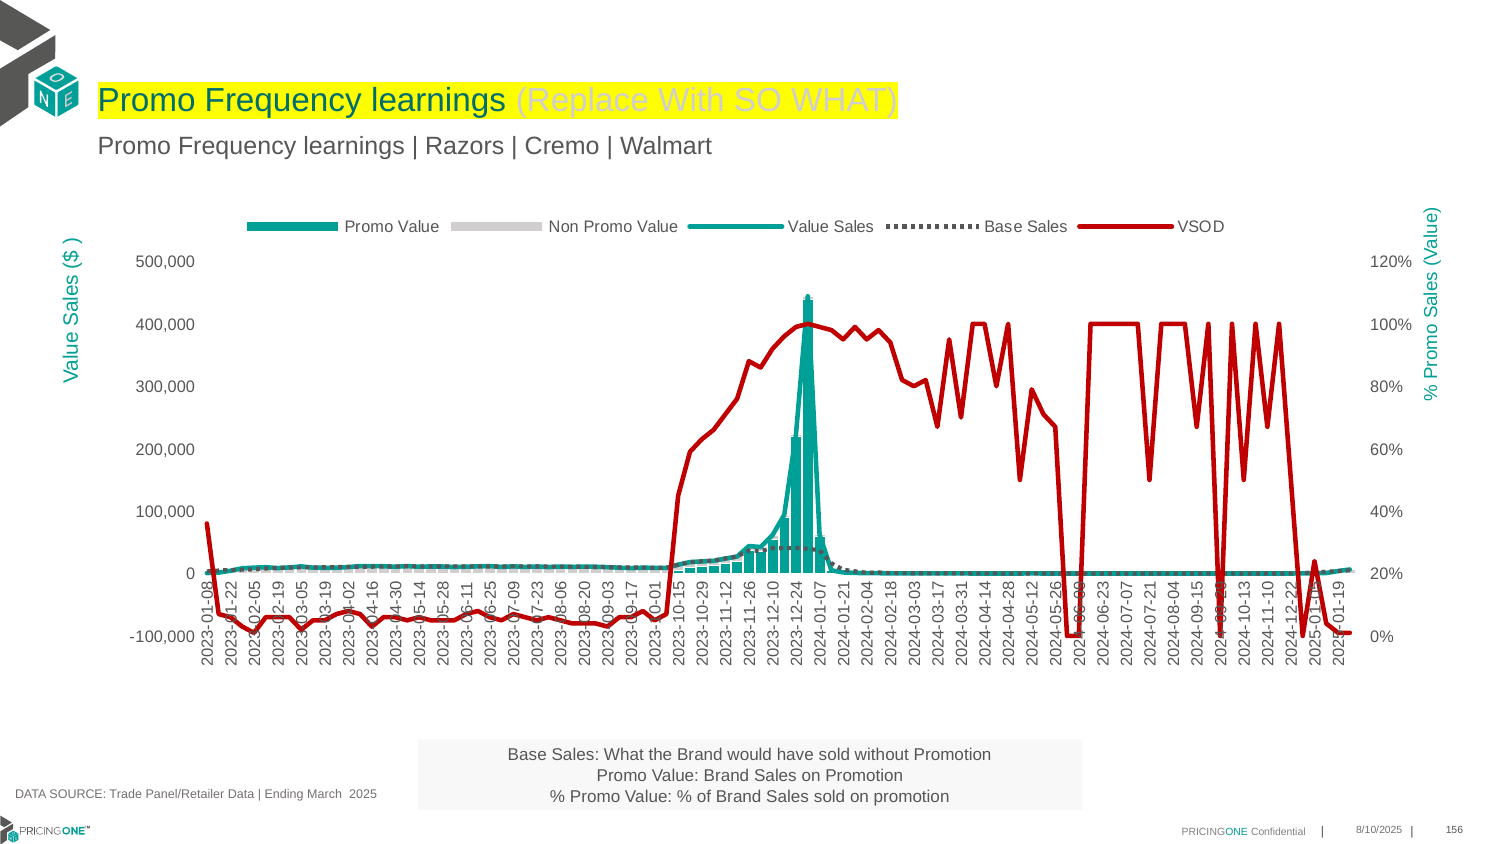

# Promo Frequency learnings (Replace With SO WHAT)
Promo Frequency learnings | Razors | Cremo | Walmart

### Chart

| Category | Promo Value | Non Promo Value | Value Sales | Base Sales | VSOD |
|---|---|---|---|---|---|
| 44934 | 206.0 | 457.0 | 663.0 | 3323.0 | 0.36 |
| 44941 | 84.0 | 1459.0 | 1543.0 | 4737.0 | 0.07 |
| 44948 | 125.0 | 4286.0 | 4411.0 | 5671.0 | 0.06 |
| 44955 | 121.0 | 8176.0 | 8297.0 | 6122.0 | 0.03 |
| 44962 | 51.0 | 9296.0 | 9347.0 | 6625.0 | 0.01 |
| 44969 | 550.0 | 9445.0 | 9995.0 | 7943.0 | 0.06 |
| 44976 | 354.0 | 8229.0 | 8583.0 | 9000.0 | 0.06 |
| 44983 | 336.0 | 9439.0 | 9775.0 | 9601.0 | 0.06 |
| 44990 | 194.0 | 11206.0 | 11400.0 | 9729.0 | 0.02 |
| 44997 | 332.0 | 9030.0 | 9362.0 | 9805.0 | 0.05 |
| 45004 | 362.0 | 8743.0 | 9105.0 | 9946.0 | 0.05 |
| 45011 | 470.0 | 8725.0 | 9195.0 | 10399.0 | 0.07 |
| 45018 | 749.0 | 9464.0 | 10213.0 | 10715.0 | 0.08 |
| 45025 | 664.0 | 11287.0 | 11951.0 | 10627.0 | 0.07 |
| 45032 | 214.0 | 11568.0 | 11782.0 | 10884.0 | 0.03 |
| 45039 | 602.0 | 11046.0 | 11648.0 | 11095.0 | 0.06 |
| 45046 | 612.0 | 10182.0 | 10794.0 | 11331.0 | 0.06 |
| 45053 | 413.0 | 11421.0 | 11834.0 | 11528.0 | 0.05 |
| 45060 | 374.0 | 10499.0 | 10873.0 | 11262.0 | 0.06 |
| 45067 | 388.0 | 10837.0 | 11225.0 | 11066.0 | 0.05 |
| 45074 | 445.0 | 10721.0 | 11166.0 | 11331.0 | 0.05 |
| 45081 | 211.0 | 10176.0 | 10387.0 | 11367.0 | 0.05 |
| 45088 | 527.0 | 10362.0 | 10889.0 | 11251.0 | 0.07 |
| 45095 | 360.0 | 10990.0 | 11350.0 | 11334.0 | 0.08 |
| 45102 | 286.0 | 11643.0 | 11929.0 | 11266.0 | 0.06 |
| 45109 | 228.0 | 10327.0 | 10555.0 | 11297.0 | 0.05 |
| 45116 | 327.0 | 11101.0 | 11428.0 | 11331.0 | 0.07 |
| 45123 | 360.0 | 10170.0 | 10530.0 | 11328.0 | 0.06 |
| 45130 | 422.0 | 10786.0 | 11208.0 | 11181.0 | 0.05 |
| 45137 | 496.0 | 9828.0 | 10324.0 | 11056.0 | 0.06 |
| 45144 | 467.0 | 10625.0 | 11092.0 | 11069.0 | 0.05 |
| 45151 | 201.0 | 10389.0 | 10590.0 | 10853.0 | 0.04 |
| 45158 | 385.0 | 10680.0 | 11065.0 | 10687.0 | 0.04 |
| 45165 | 378.0 | 10455.0 | 10833.0 | 10308.0 | 0.04 |
| 45172 | 297.0 | 9900.0 | 10197.0 | 10136.0 | 0.03 |
| 45179 | 508.0 | 8819.0 | 9327.0 | 9897.0 | 0.06 |
| 45186 | 468.0 | 8191.0 | 8659.0 | 9624.0 | 0.06 |
| 45193 | 477.0 | 8770.0 | 9247.0 | 9415.0 | 0.08 |
| 45200 | 382.0 | 8585.0 | 8967.0 | 9185.0 | 0.05 |
| 45207 | 567.0 | 8391.0 | 8958.0 | 9004.0 | 0.07 |
| 45214 | 5840.0 | 8294.0 | 14134.0 | 14157.0 | 0.45 |
| 45221 | 10128.0 | 8139.0 | 18267.0 | 18146.0 | 0.59 |
| 45228 | 11567.0 | 7766.0 | 19333.0 | 19560.0 | 0.63 |
| 45235 | 12777.0 | 7486.0 | 20263.0 | 20781.0 | 0.66 |
| 45242 | 16244.0 | 7667.0 | 23911.0 | 24029.0 | 0.71 |
| 45249 | 19817.0 | 7371.0 | 27188.0 | 27235.0 | 0.76 |
| 45256 | 37584.0 | 6286.0 | 43870.0 | 36687.0 | 0.88 |
| 45263 | 35732.0 | 6669.0 | 42401.0 | 36030.0 | 0.86 |
| 45270 | 55479.0 | 5818.0 | 61297.0 | 40451.0 | 0.92 |
| 45277 | 89738.0 | 4054.0 | 93792.0 | 40418.0 | 0.96 |
| 45284 | 220308.0 | 3195.0 | 223503.0 | 40891.0 | 0.99 |
| 45291 | 439869.0 | 4301.0 | 444170.0 | 39496.0 | 1.0 |
| 45298 | 60057.0 | 2397.0 | 62454.0 | 37302.0 | 0.99 |
| 45305 | 4681.0 | 489.0 | 5170.0 | 16352.0 | 0.98 |
| 45312 | 1539.0 | 177.0 | 1716.0 | 6076.0 | 0.95 |
| 45319 | 898.0 | 21.0 | 919.0 | 3481.0 | 0.99 |
| 45326 | 418.0 | 37.0 | 455.0 | 1037.0 | 0.95 |
| 45333 | 452.0 | 44.0 | 496.0 | 1587.0 | 0.98 |
| 45340 | 211.0 | 35.0 | 246.0 | 642.0 | 0.94 |
| 45347 | 104.0 | 86.0 | 190.0 | 658.0 | 0.82 |
| 45354 | 58.0 | 51.0 | 109.0 | 323.0 | 0.8 |
| 45361 | 67.0 | 34.0 | 101.0 | 299.0 | 0.82 |
| 45368 | 39.0 | 61.0 | 100.0 | 155.0 | 0.67 |
| 45375 | 243.0 | 22.0 | 265.0 | 361.0 | 0.95 |
| 45382 | 28.0 | 44.0 | 72.0 | 110.0 | 0.7 |
| 45389 | 52.0 | -3.0 | 49.0 | 68.0 | 1.0 |
| 45396 | 38.0 | 10.0 | 48.0 | 73.0 | 1.0 |
| 45403 | 30.0 | 7.0 | 37.0 | 90.0 | 0.8 |
| 45410 | 14.0 | 0.0 | 14.0 | 21.0 | 1.0 |
| 45417 | 8.0 | 24.0 | 32.0 | 51.0 | 0.5 |
| 45424 | 41.0 | 39.0 | 80.0 | 125.0 | 0.79 |
| 45431 | 37.0 | 16.0 | 53.0 | 77.0 | 0.71 |
| 45438 | 8.0 | 3.0 | 11.0 | 37.0 | 0.67 |
| 45445 | 0.0 | 40.0 | 40.0 | 27.0 | 0.0 |
| 45452 | 0.0 | 12.0 | 12.0 | 25.0 | 0.0 |
| 45459 | 12.0 | 0.0 | 12.0 | 15.0 | 1.0 |
| 45466 | 3.0 | 0.0 | 3.0 | 4.0 | 1.0 |
| 45473 | 4.0 | 0.0 | 4.0 | 4.0 | 1.0 |
| 45480 | 4.0 | 0.0 | 4.0 | 6.0 | 1.0 |
| 45487 | 4.0 | 0.0 | 4.0 | 6.0 | 1.0 |
| 45494 | 4.0 | 4.0 | 8.0 | 26.0 | 0.5 |
| 45501 | 8.0 | 0.0 | 8.0 | 8.0 | 1.0 |
| 45508 | 8.0 | 0.0 | 8.0 | 8.0 | 1.0 |
| 45543 | 8.0 | 0.0 | 8.0 | 8.0 | 1.0 |
| 45550 | 23.0 | 18.0 | 41.0 | 45.0 | 0.67 |
| 45557 | 8.0 | 0.0 | 8.0 | 8.0 | 1.0 |
| 45564 | 0.0 | 36.0 | 36.0 | 36.0 | 0.0 |
| 45571 | 18.0 | 0.0 | 18.0 | 26.0 | 1.0 |
| 45578 | 12.0 | 4.0 | 16.0 | 46.0 | 0.5 |
| 45592 | 10.0 | 0.0 | 10.0 | 18.0 | 1.0 |
| 45606 | 14.0 | 13.0 | 27.0 | 88.0 | 0.67 |
| 45613 | 7.0 | 0.0 | 7.0 | 15.0 | 1.0 |
| 45648 | 15.0 | 9.0 | 24.0 | 184.0 | 0.5 |
| 45655 | 0.0 | 99.0 | 99.0 | 736.0 | 0.0 |
| 45662 | 37.0 | 213.0 | 250.0 | 1719.0 | 0.24 |
| 45669 | 30.0 | 783.0 | 813.0 | 2826.0 | 0.04 |
| 45676 | 45.0 | 3837.0 | 3882.0 | 3940.0 | 0.01 |
| 45683 | 75.0 | 6339.0 | 6414.0 | 5238.0 | 0.01 |
% Promo Sales (Value)
Value Sales ($ )
Base Sales: What the Brand would have sold without Promotion
Promo Value: Brand Sales on Promotion
% Promo Value: % of Brand Sales sold on promotion
DATA SOURCE: Trade Panel/Retailer Data | Ending March  2025

8/10/2025
156